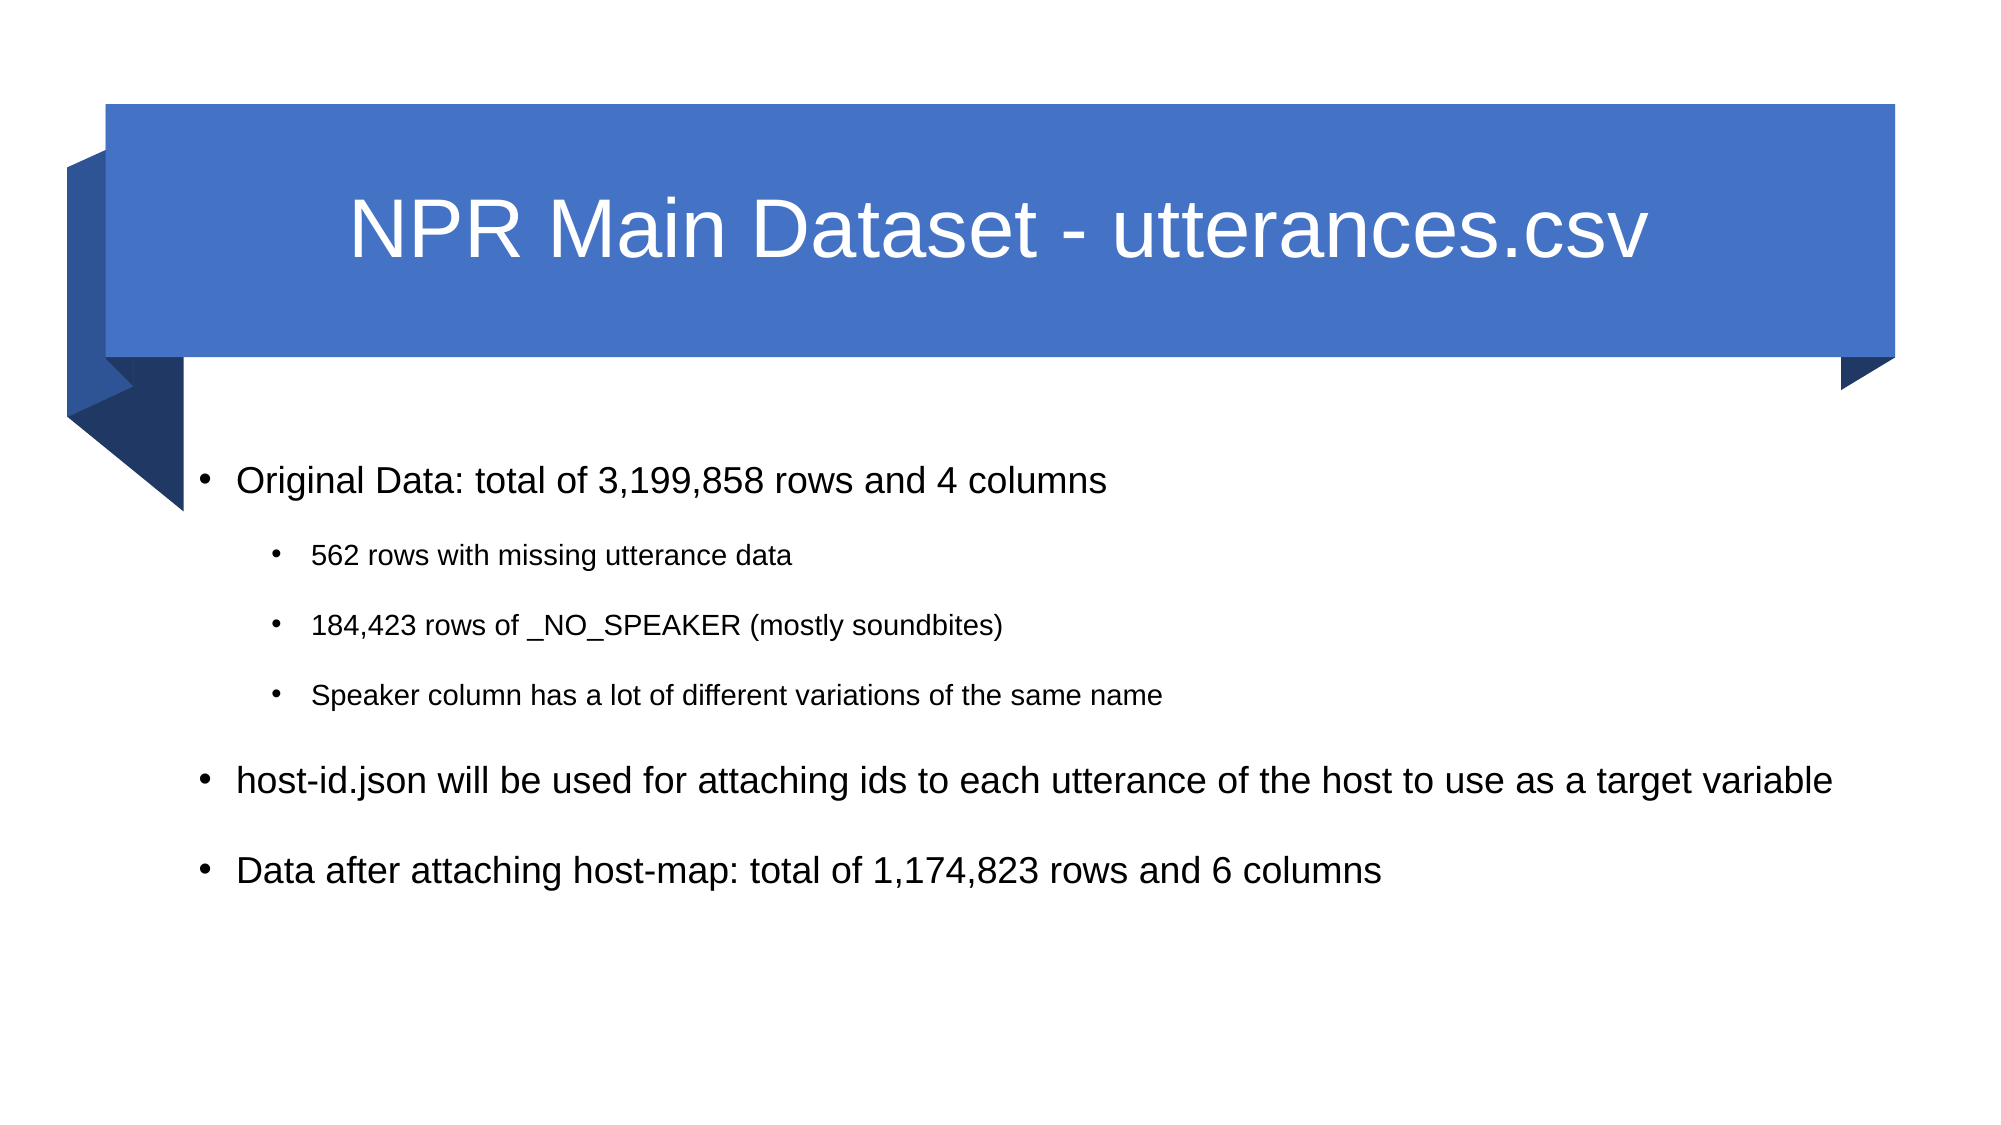

# NPR Main Dataset - utterances.csv

Original Data: total of 3,199,858 rows and 4 columns
562 rows with missing utterance data
184,423 rows of _NO_SPEAKER (mostly soundbites)
Speaker column has a lot of different variations of the same name
host-id.json will be used for attaching ids to each utterance of the host to use as a target variable
Data after attaching host-map: total of 1,174,823 rows and 6 columns